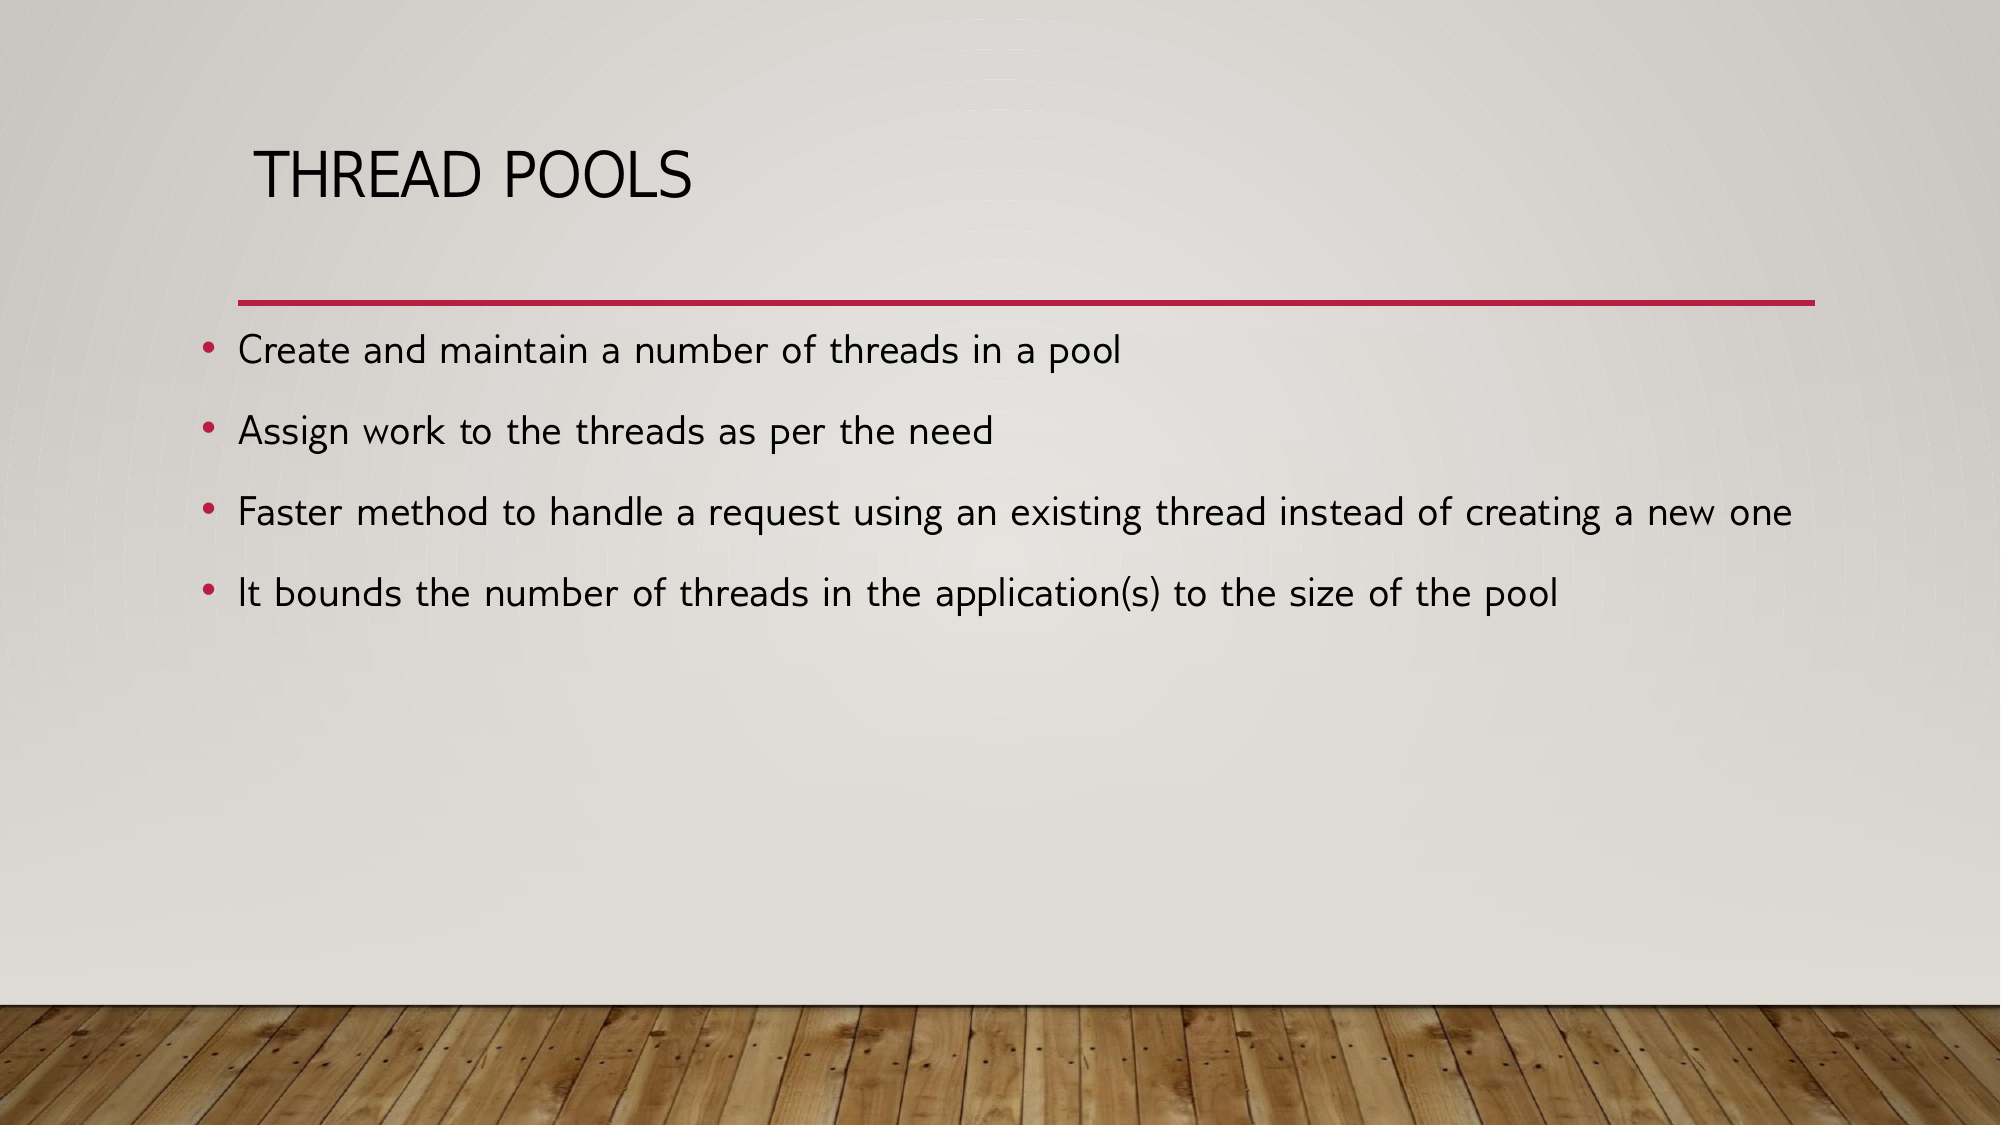

# THREAD POOLS
Create and maintain a number of threads in a pool
Assign work to the threads as per the need
Faster method to handle a request using an existing thread instead of creating a new one
It bounds the number of threads in the application(s) to the size of the pool